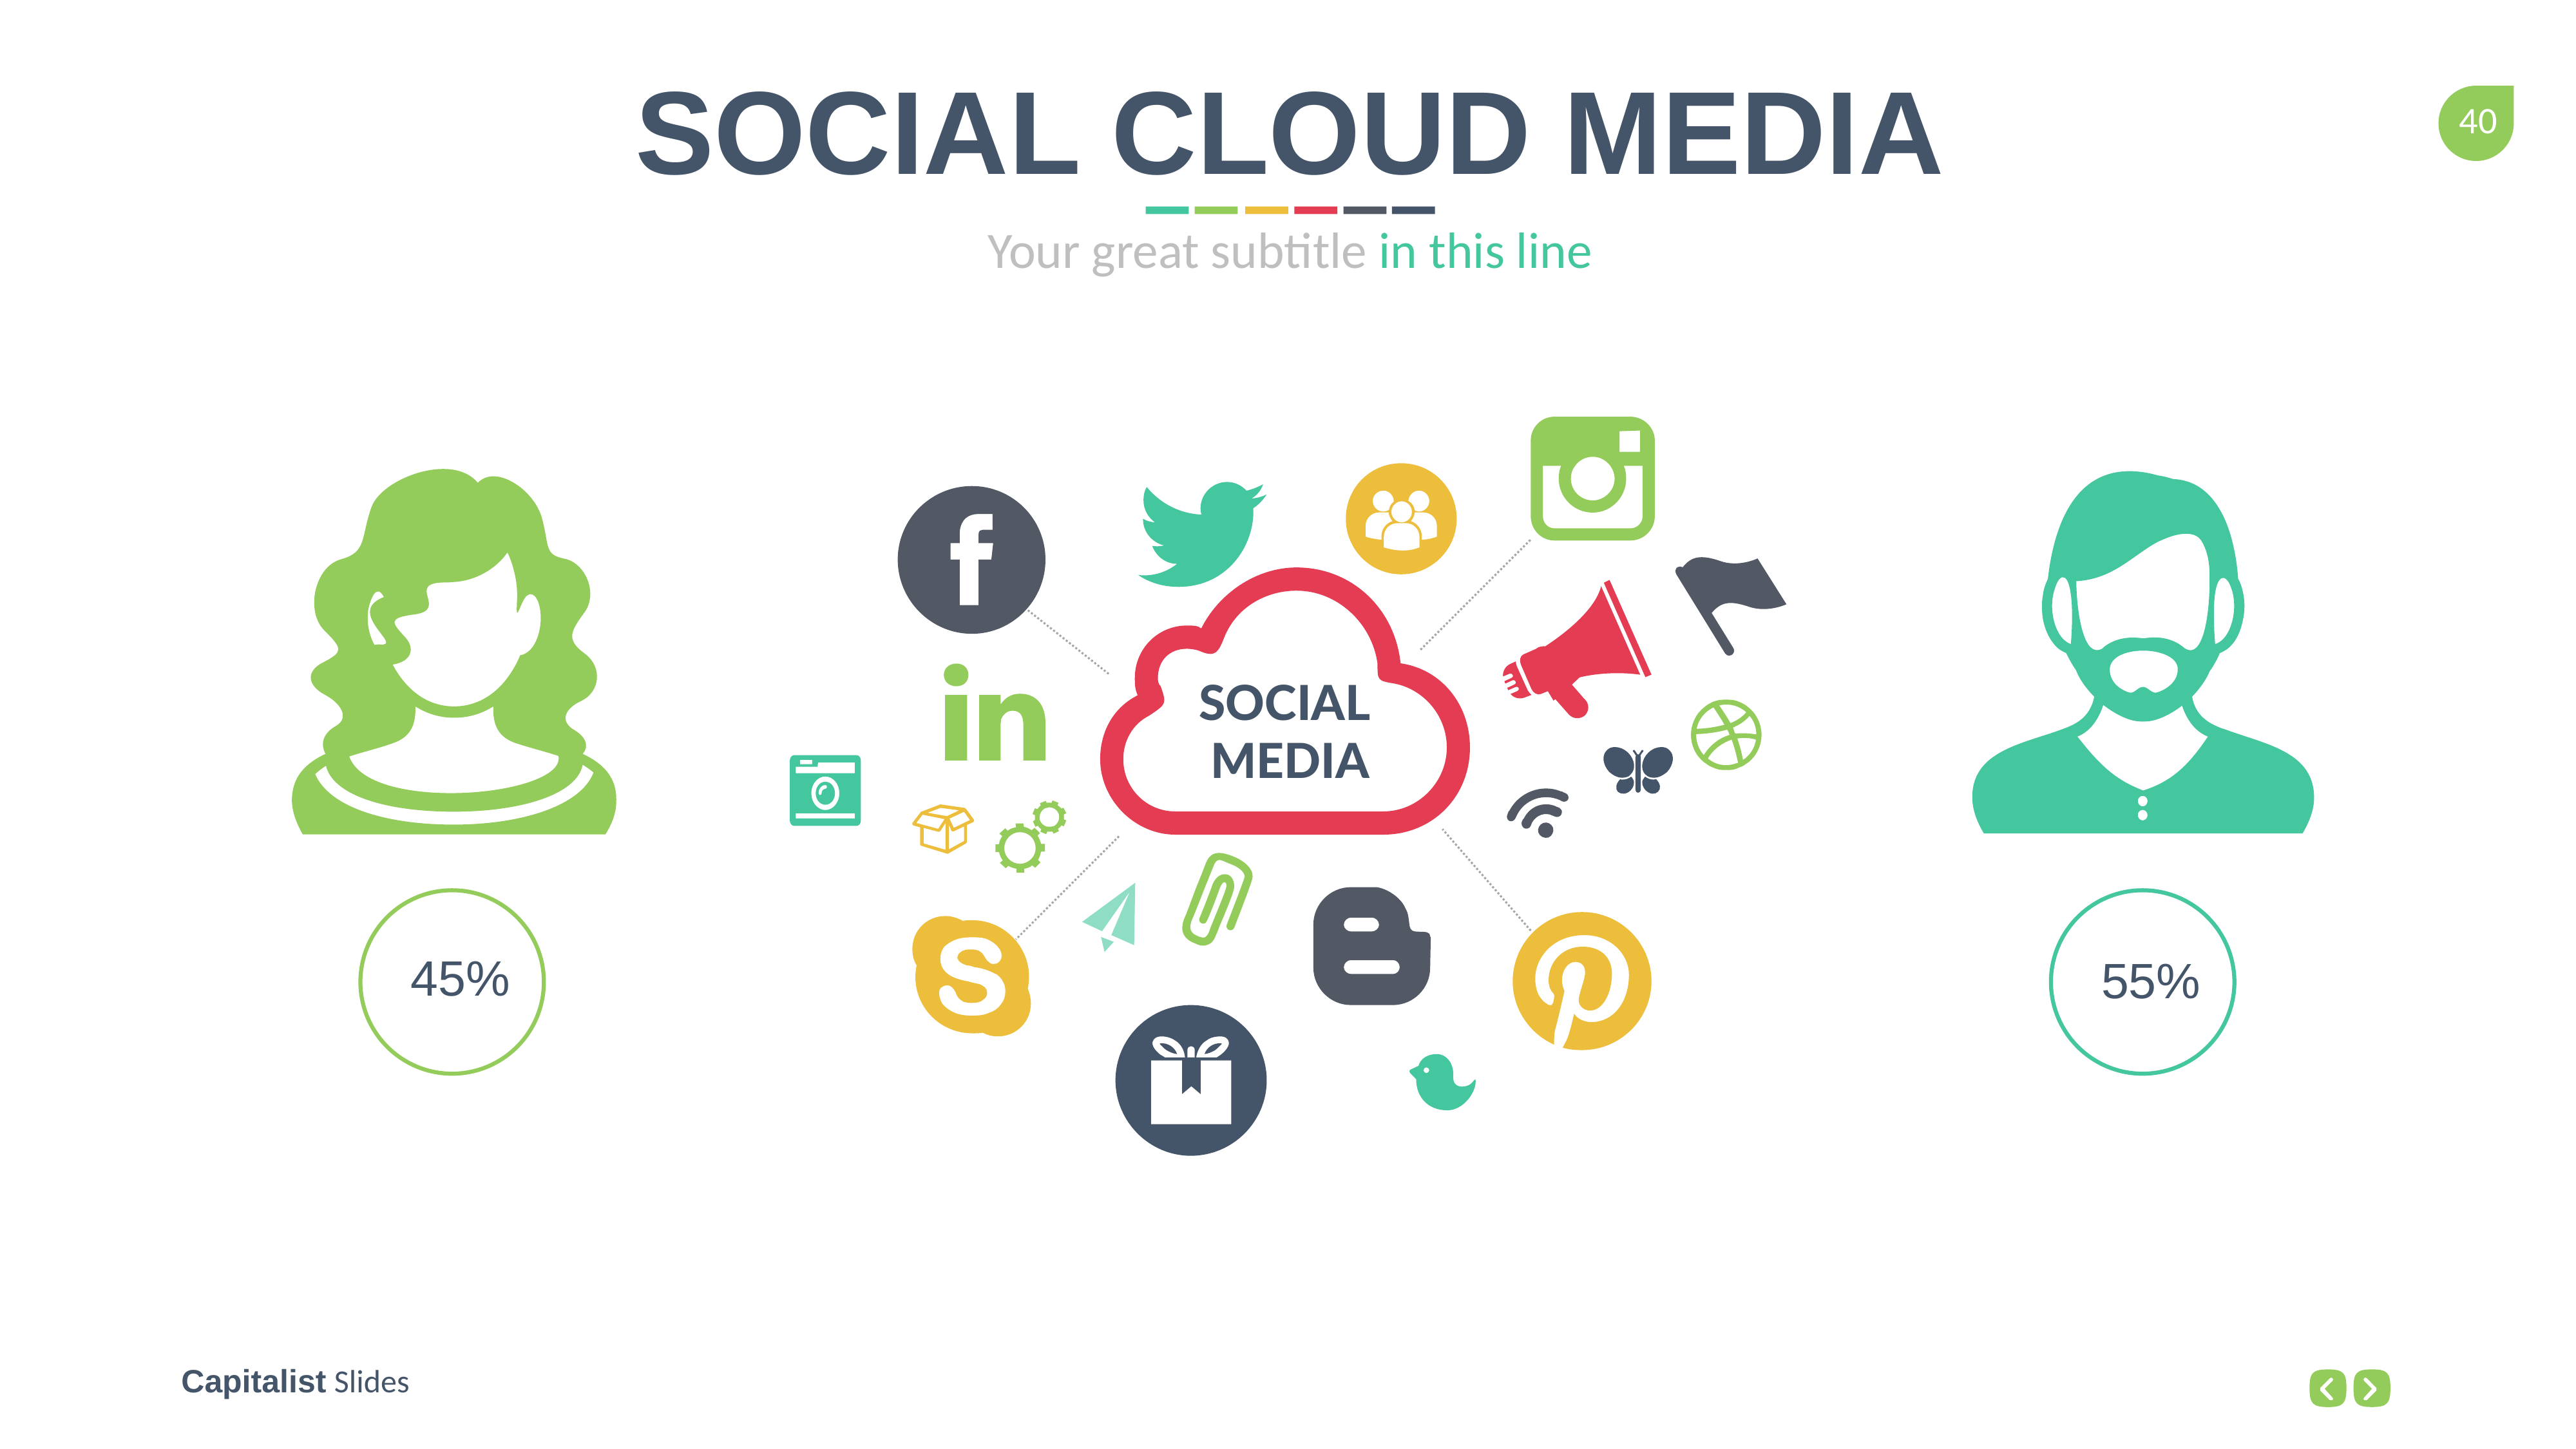

SOCIAL CLOUD MEDIA

Your great subtitle in this line

SOCIAL
MEDIA

45%
55%